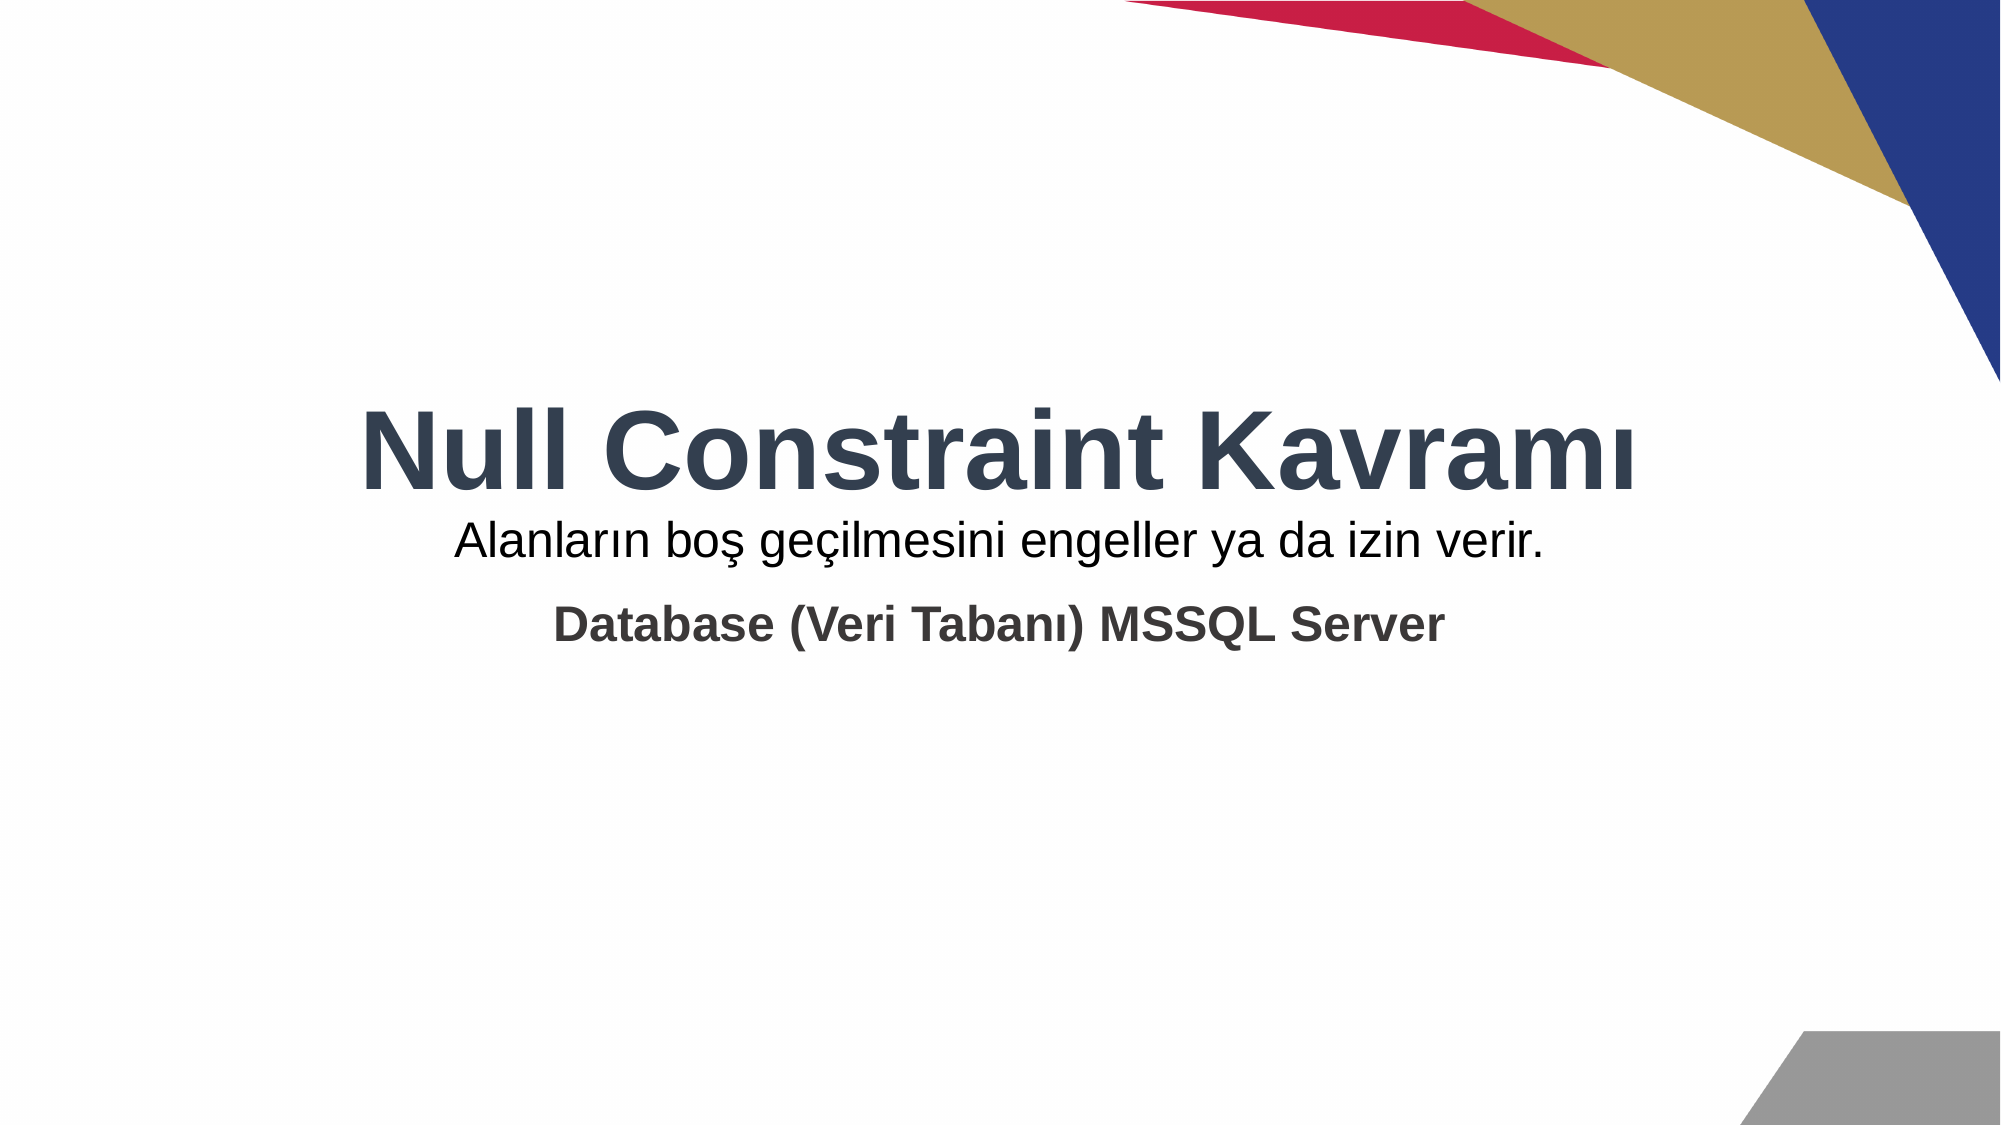

# Null Constraint Kavramı Alanların boş geçilmesini engeller ya da izin verir.
Database (Veri Tabanı) MSSQL Server